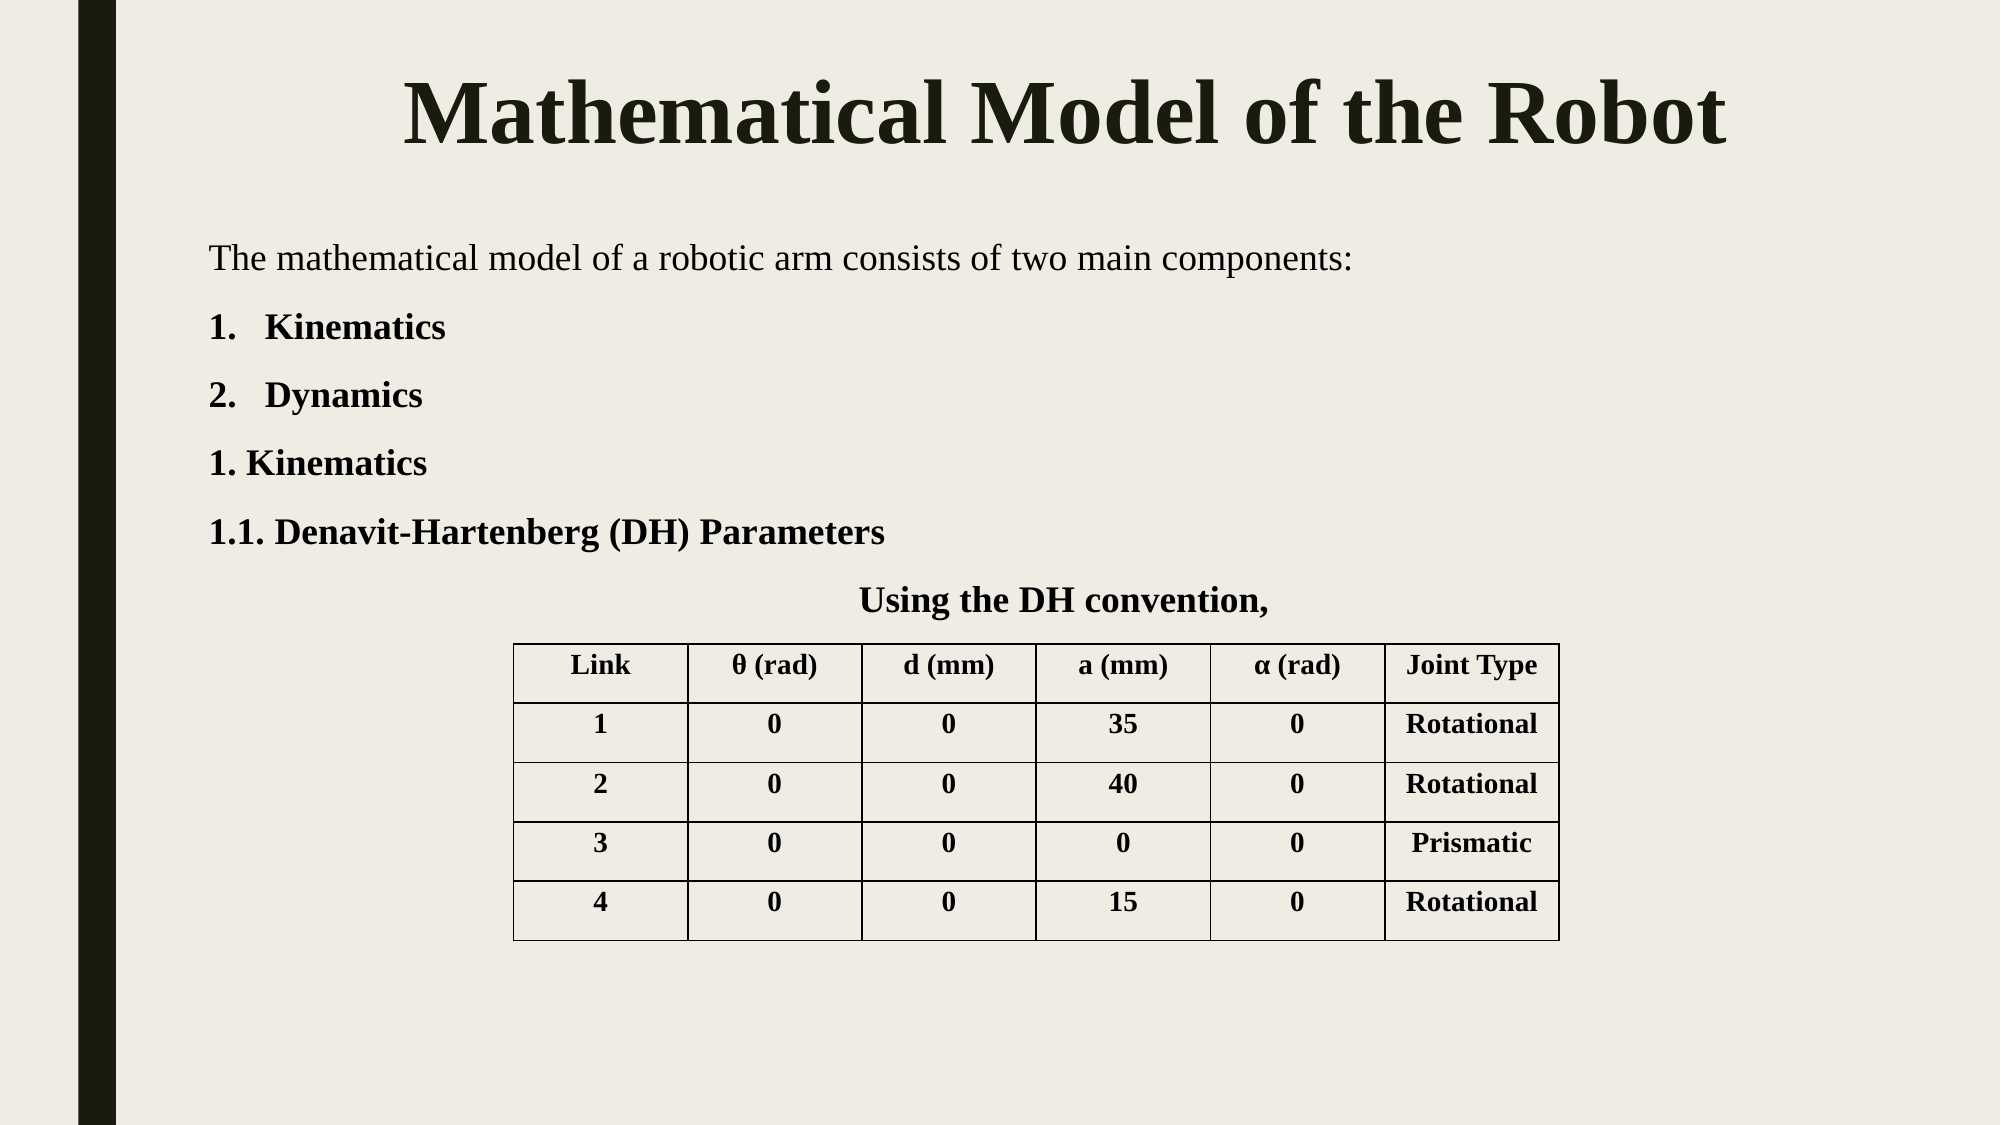

# Mathematical Model of the Robot
The mathematical model of a robotic arm consists of two main components:
Kinematics
Dynamics
1. Kinematics
1.1. Denavit-Hartenberg (DH) Parameters
Using the DH convention,

| Link | θ (rad) | d (mm) | a (mm) | α (rad) | Joint Type |
| --- | --- | --- | --- | --- | --- |
| 1 | 0 | 0 | 35 | 0 | Rotational |
| 2 | 0 | 0 | 40 | 0 | Rotational |
| 3 | 0 | 0 | 0 | 0 | Prismatic |
| 4 | 0 | 0 | 15 | 0 | Rotational |